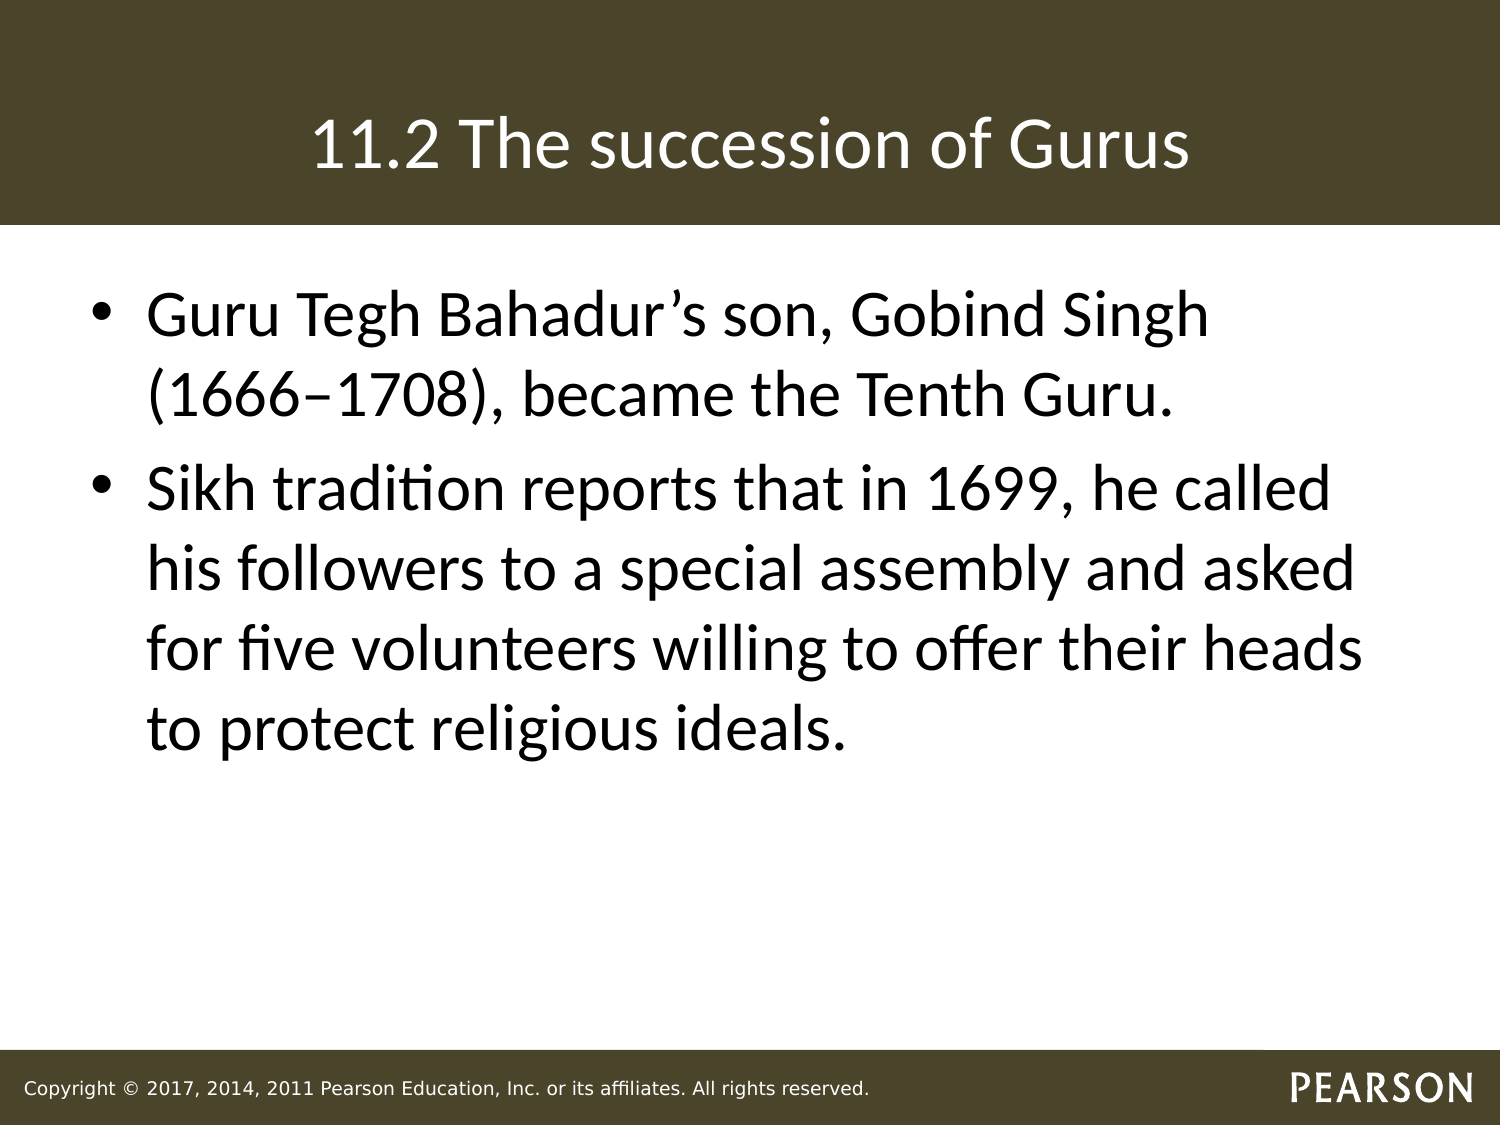

# 11.2 The succession of Gurus
Guru Tegh Bahadur’s son, Gobind Singh (1666–1708), became the Tenth Guru.
Sikh tradition reports that in 1699, he called his followers to a special assembly and asked for five volunteers willing to offer their heads to protect religious ideals.